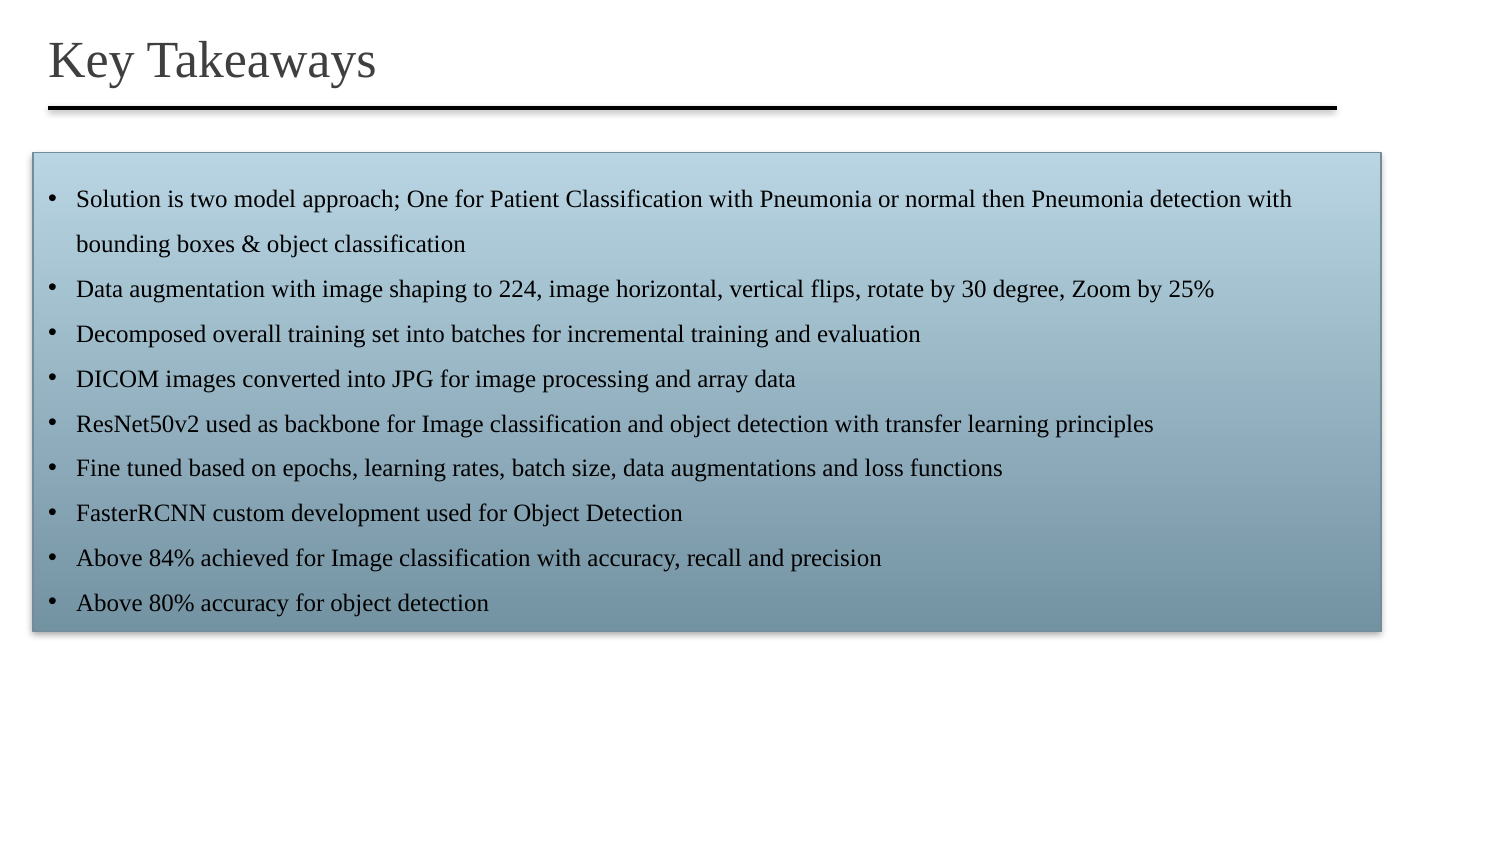

Key Takeaways
Solution is two model approach; One for Patient Classification with Pneumonia or normal then Pneumonia detection with bounding boxes & object classification
Data augmentation with image shaping to 224, image horizontal, vertical flips, rotate by 30 degree, Zoom by 25%
Decomposed overall training set into batches for incremental training and evaluation
DICOM images converted into JPG for image processing and array data
ResNet50v2 used as backbone for Image classification and object detection with transfer learning principles
Fine tuned based on epochs, learning rates, batch size, data augmentations and loss functions
FasterRCNN custom development used for Object Detection
Above 84% achieved for Image classification with accuracy, recall and precision
Above 80% accuracy for object detection